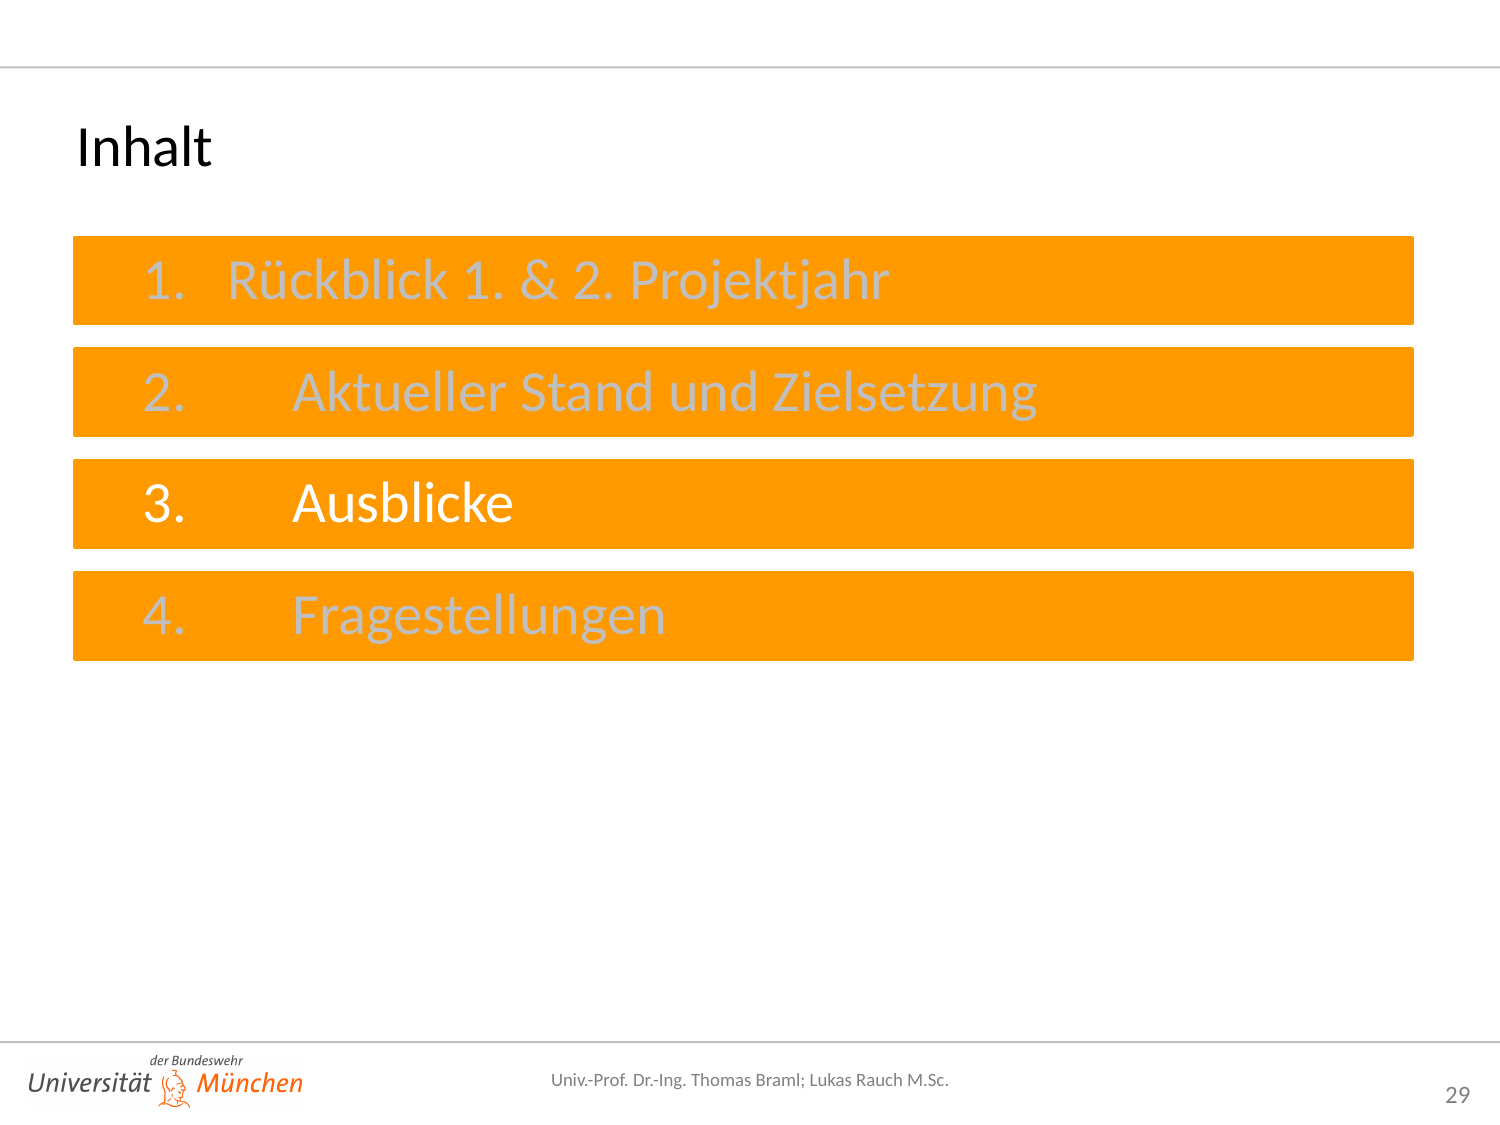

# Inhalt

Rückblick 1. & 2. Projektjahr

2.	Aktueller Stand und Zielsetzung

3.	Ausblicke

4.	Fragestellungen